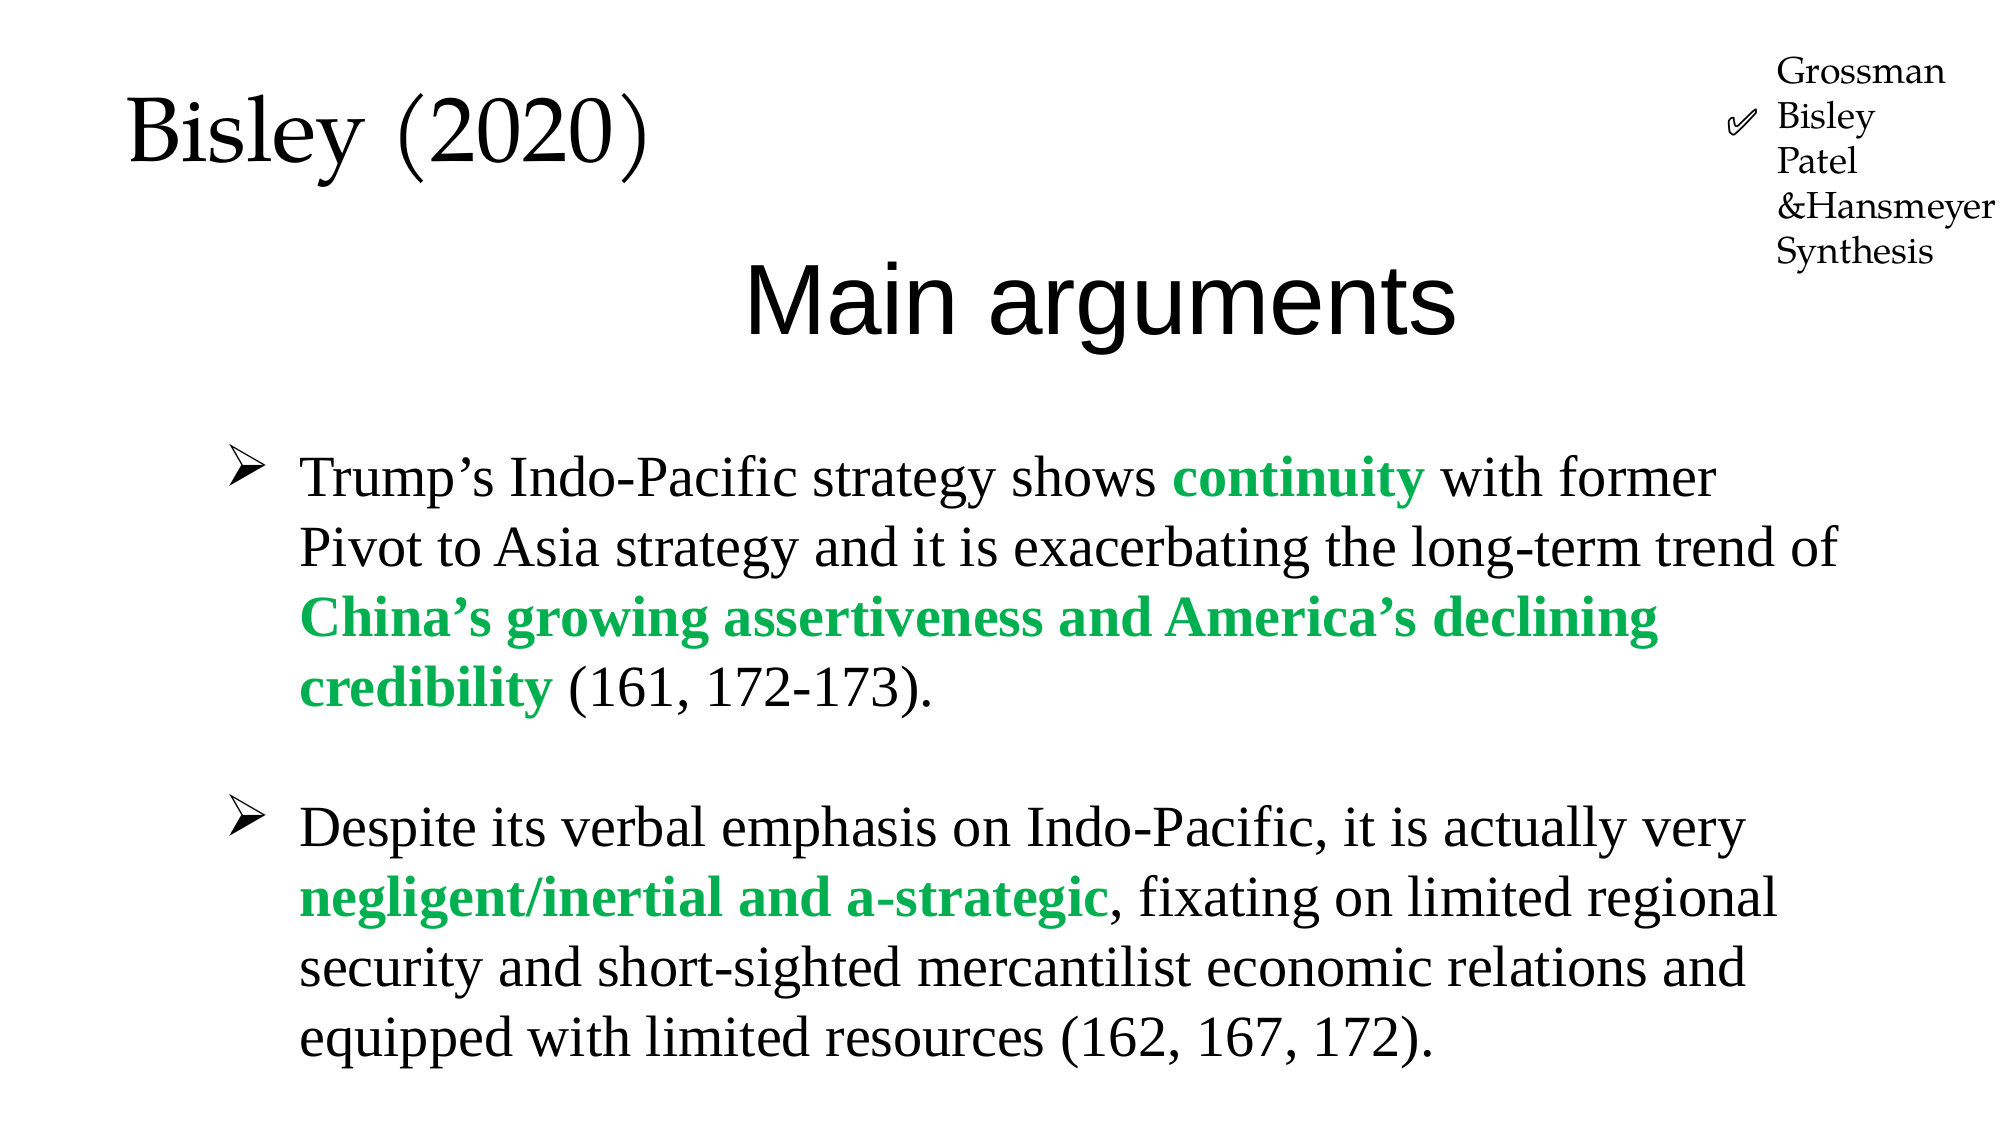

Bisley (2020)
Grossman
Bisley
Patel &Hansmeyer
Synthesis
✅
Main arguments
Trump’s Indo-Pacific strategy shows continuity with former Pivot to Asia strategy and it is exacerbating the long-term trend of China’s growing assertiveness and America’s declining credibility (161, 172-173).

Despite its verbal emphasis on Indo-Pacific, it is actually very negligent/inertial and a-strategic, fixating on limited regional security and short-sighted mercantilist economic relations and equipped with limited resources (162, 167, 172).